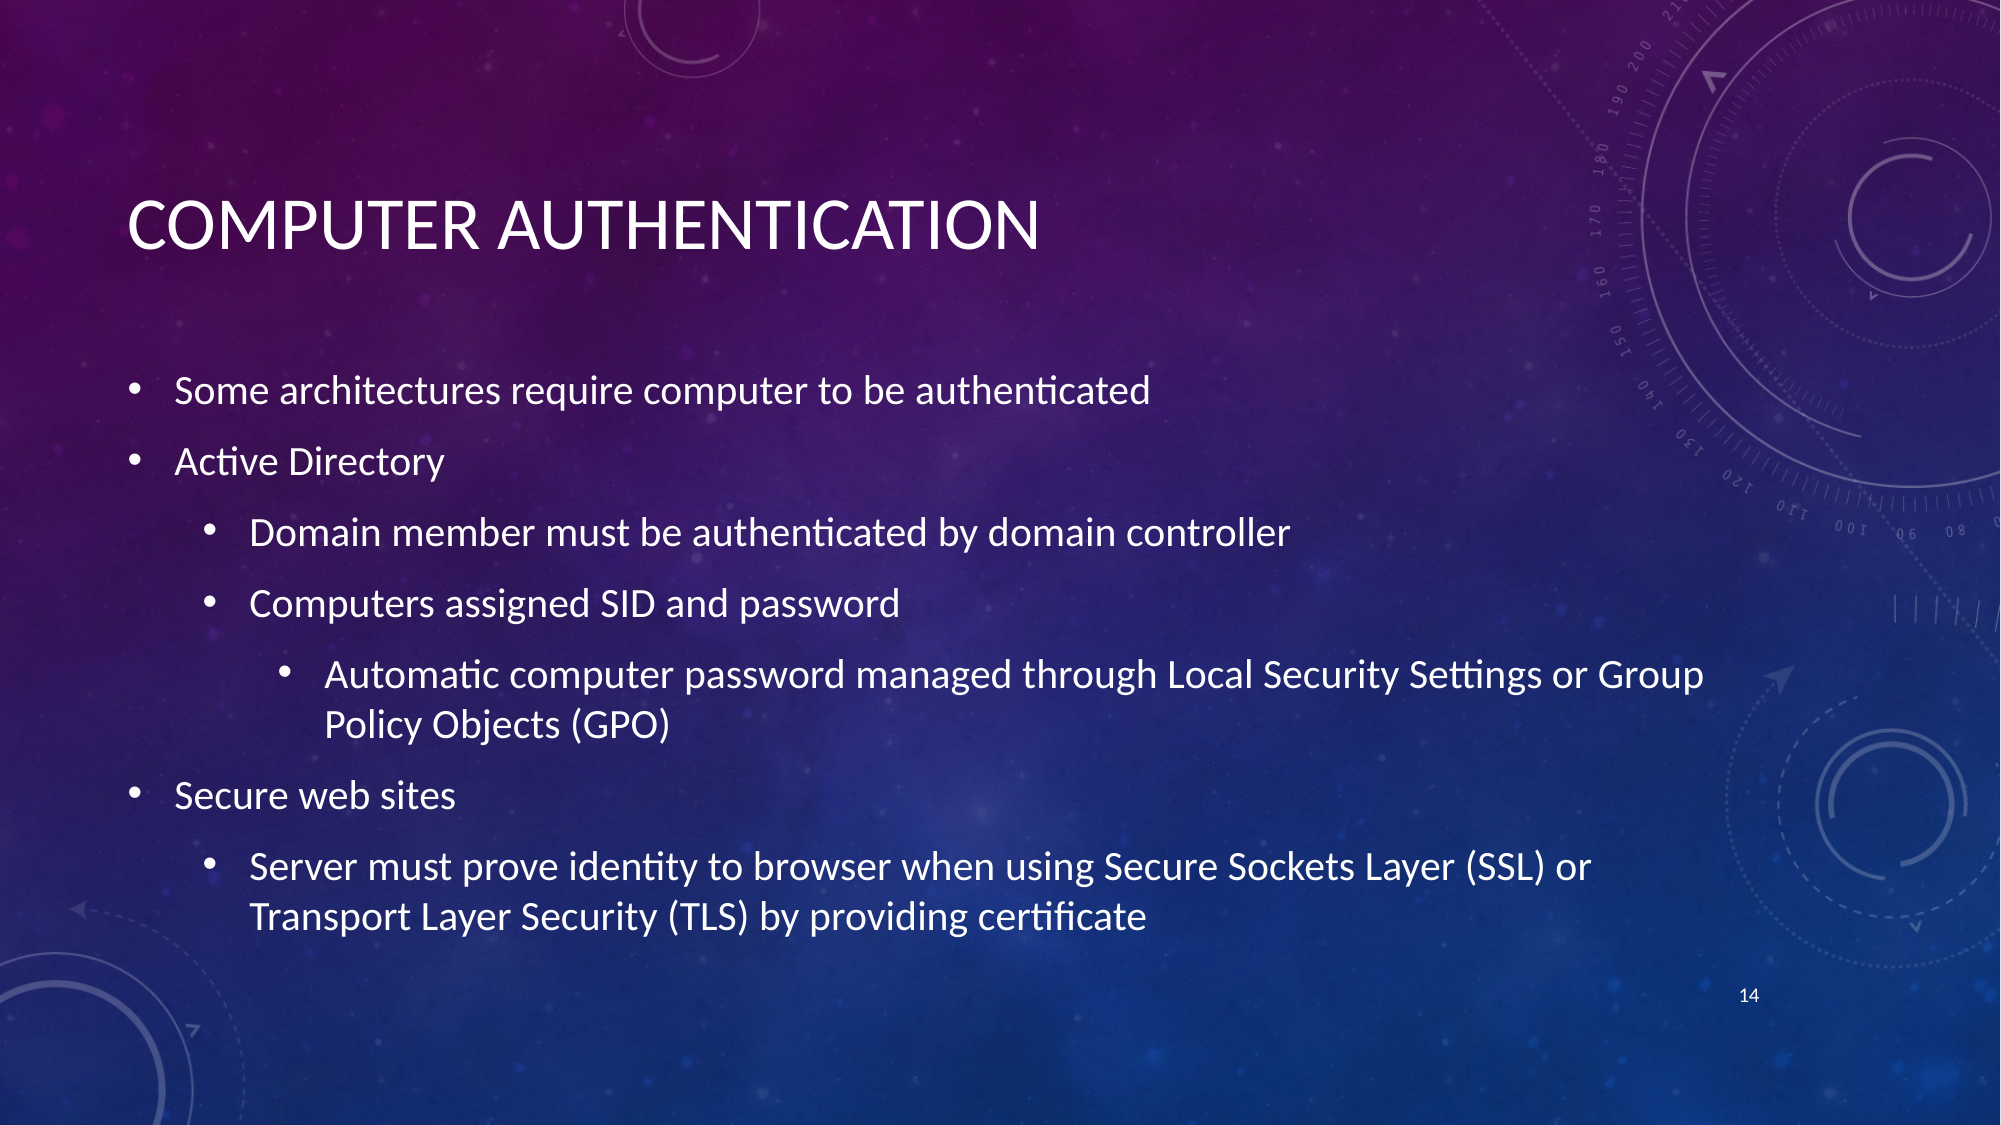

# Computer Authentication
Some architectures require computer to be authenticated
Active Directory
Domain member must be authenticated by domain controller
Computers assigned SID and password
Automatic computer password managed through Local Security Settings or Group Policy Objects (GPO)
Secure web sites
Server must prove identity to browser when using Secure Sockets Layer (SSL) or Transport Layer Security (TLS) by providing certificate
14